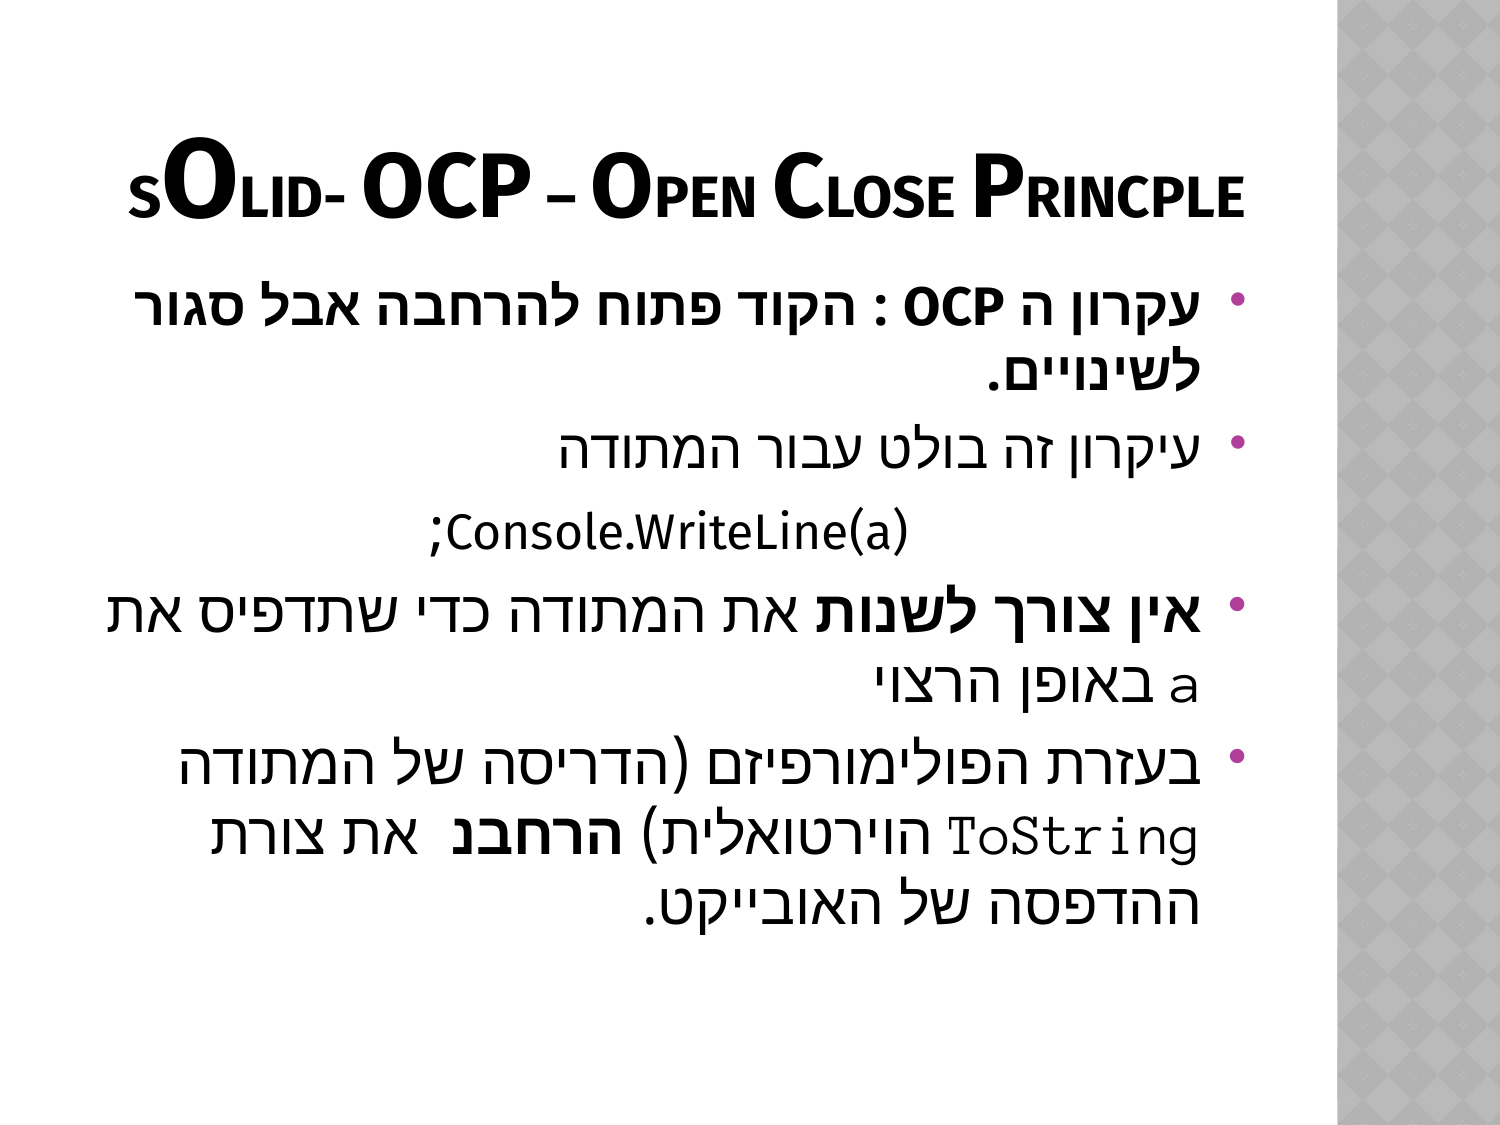

# SOLID- OCP – OpEN CLOSE PRINCPLE
עקרון ה OCP : הקוד פתוח להרחבה אבל סגור לשינויים.
עיקרון זה בולט עבור המתודה
Console.WriteLine(a);
אין צורך לשנות את המתודה כדי שתדפיס את a באופן הרצוי
בעזרת הפולימורפיזם (הדריסה של המתודה ToString הוירטואלית) הרחבנו את צורת ההדפסה של האובייקט.